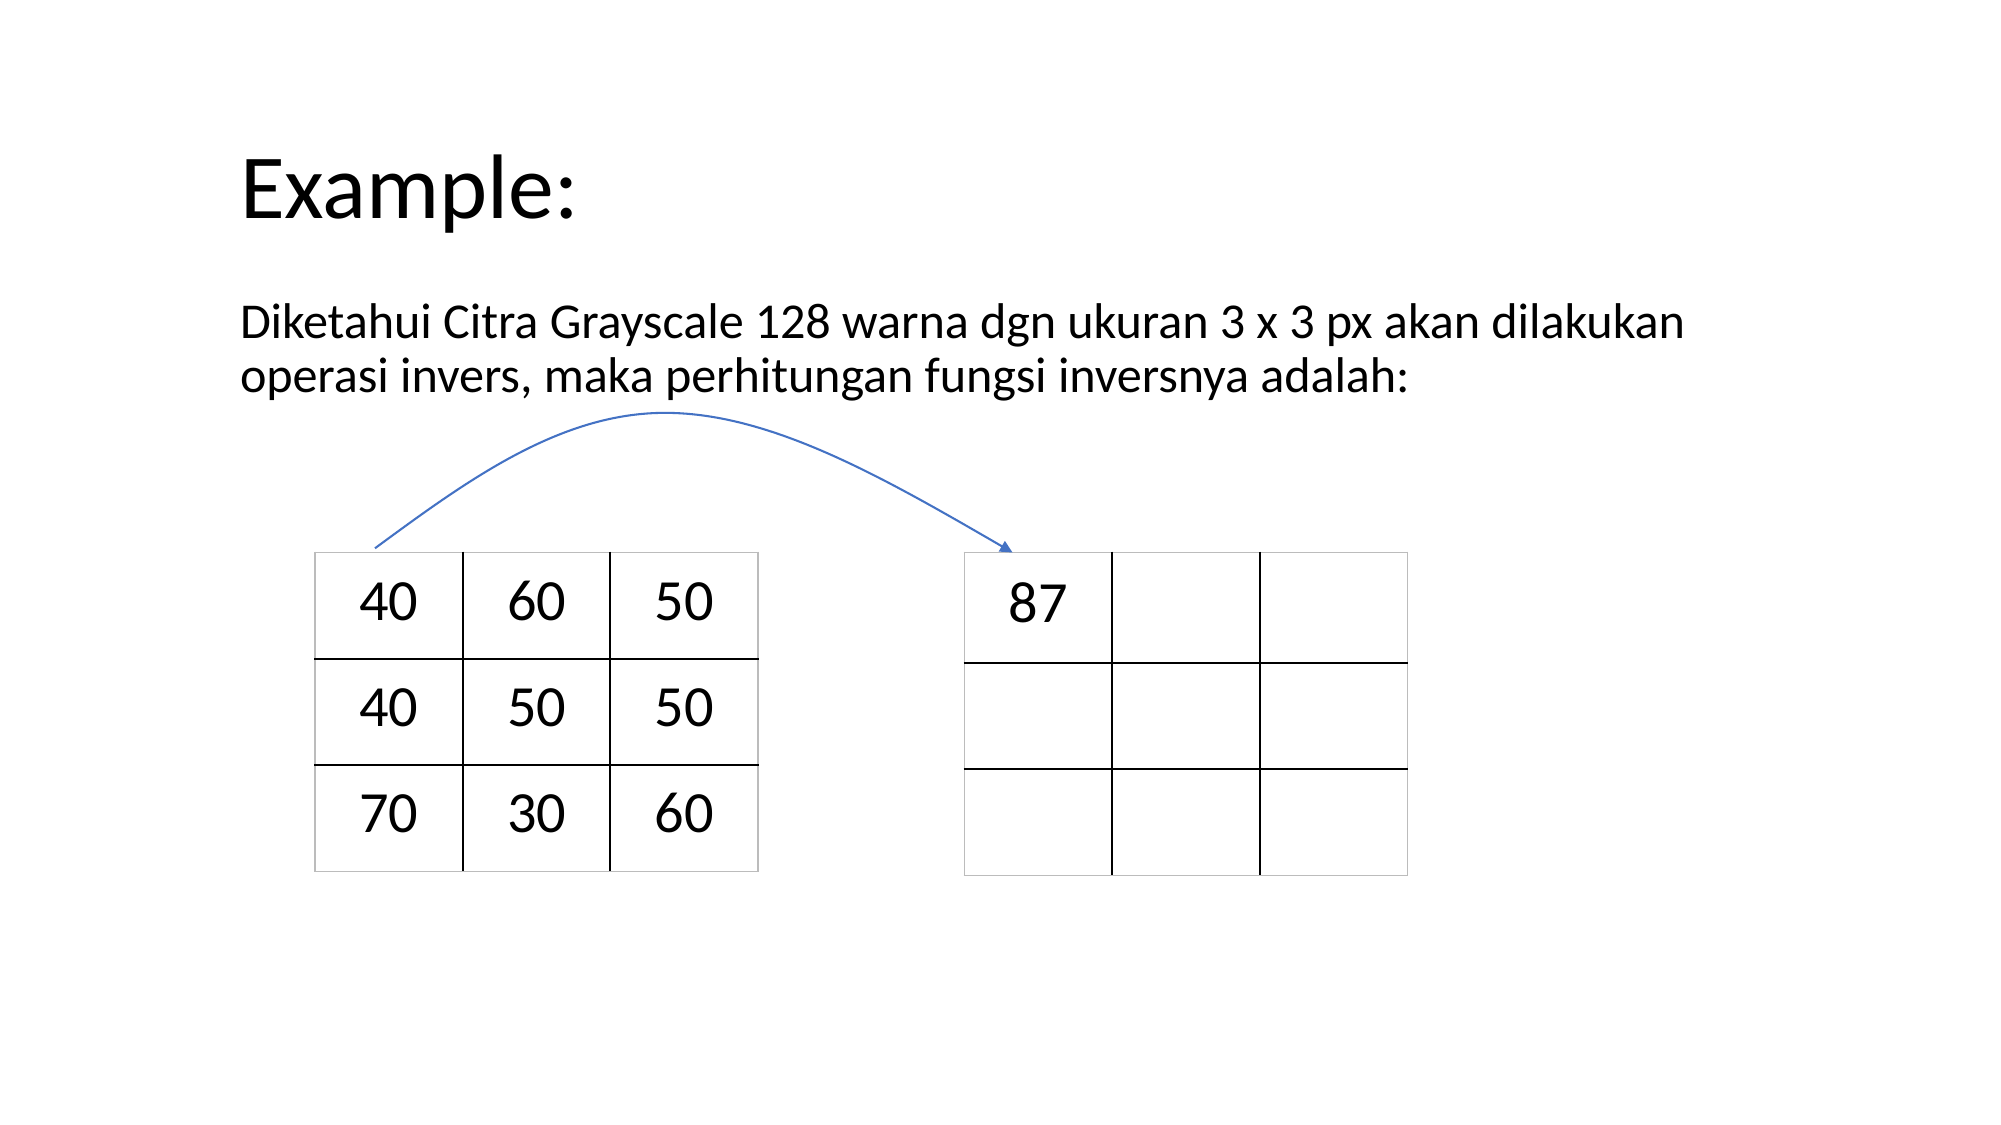

# Example:
Diketahui Citra Grayscale 128 warna dgn ukuran 3 x 3 px akan dilakukan operasi invers, maka perhitungan fungsi inversnya adalah:

| 40 | 60 | 50 |
| --- | --- | --- |
| 40 | 50 | 50 |
| 70 | 30 | 60 |
| 87 |  |  |
| --- | --- | --- |
|  |  |  |
|  |  |  |